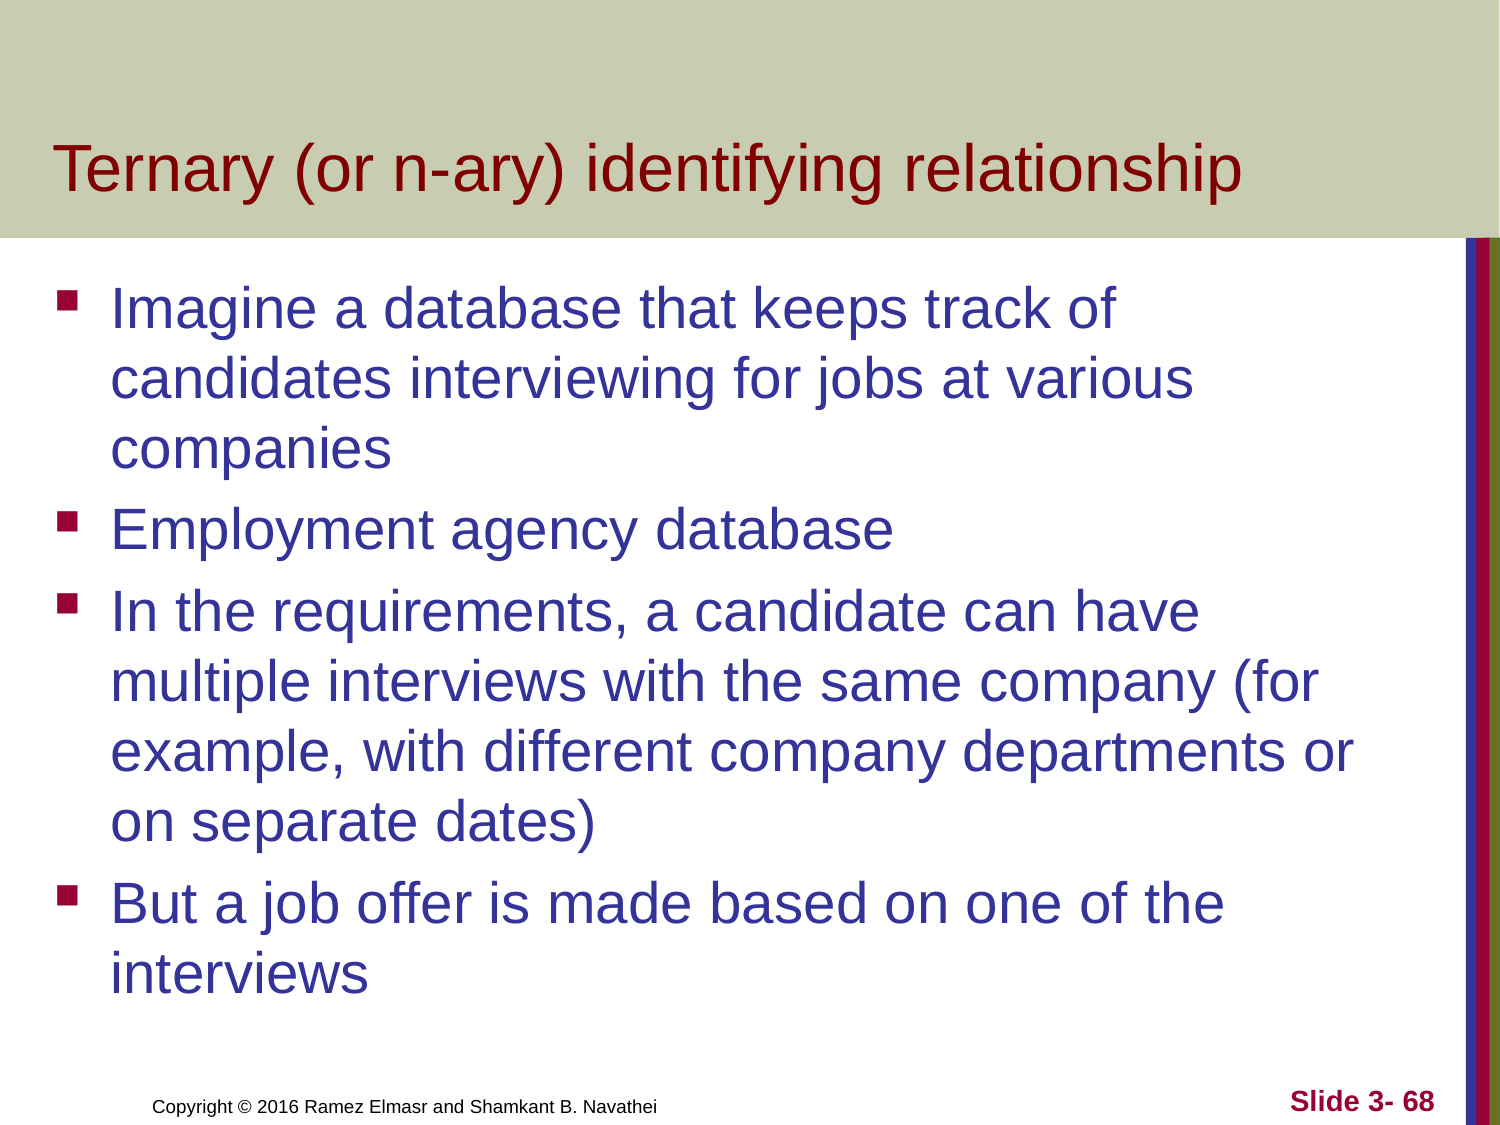

# Ternary (or n-ary) identifying relationship
Imagine a database that keeps track of candidates interviewing for jobs at various companies
Employment agency database
In the requirements, a candidate can have multiple interviews with the same company (for example, with different company departments or on separate dates)
But a job offer is made based on one of the interviews

Slide 3- 68